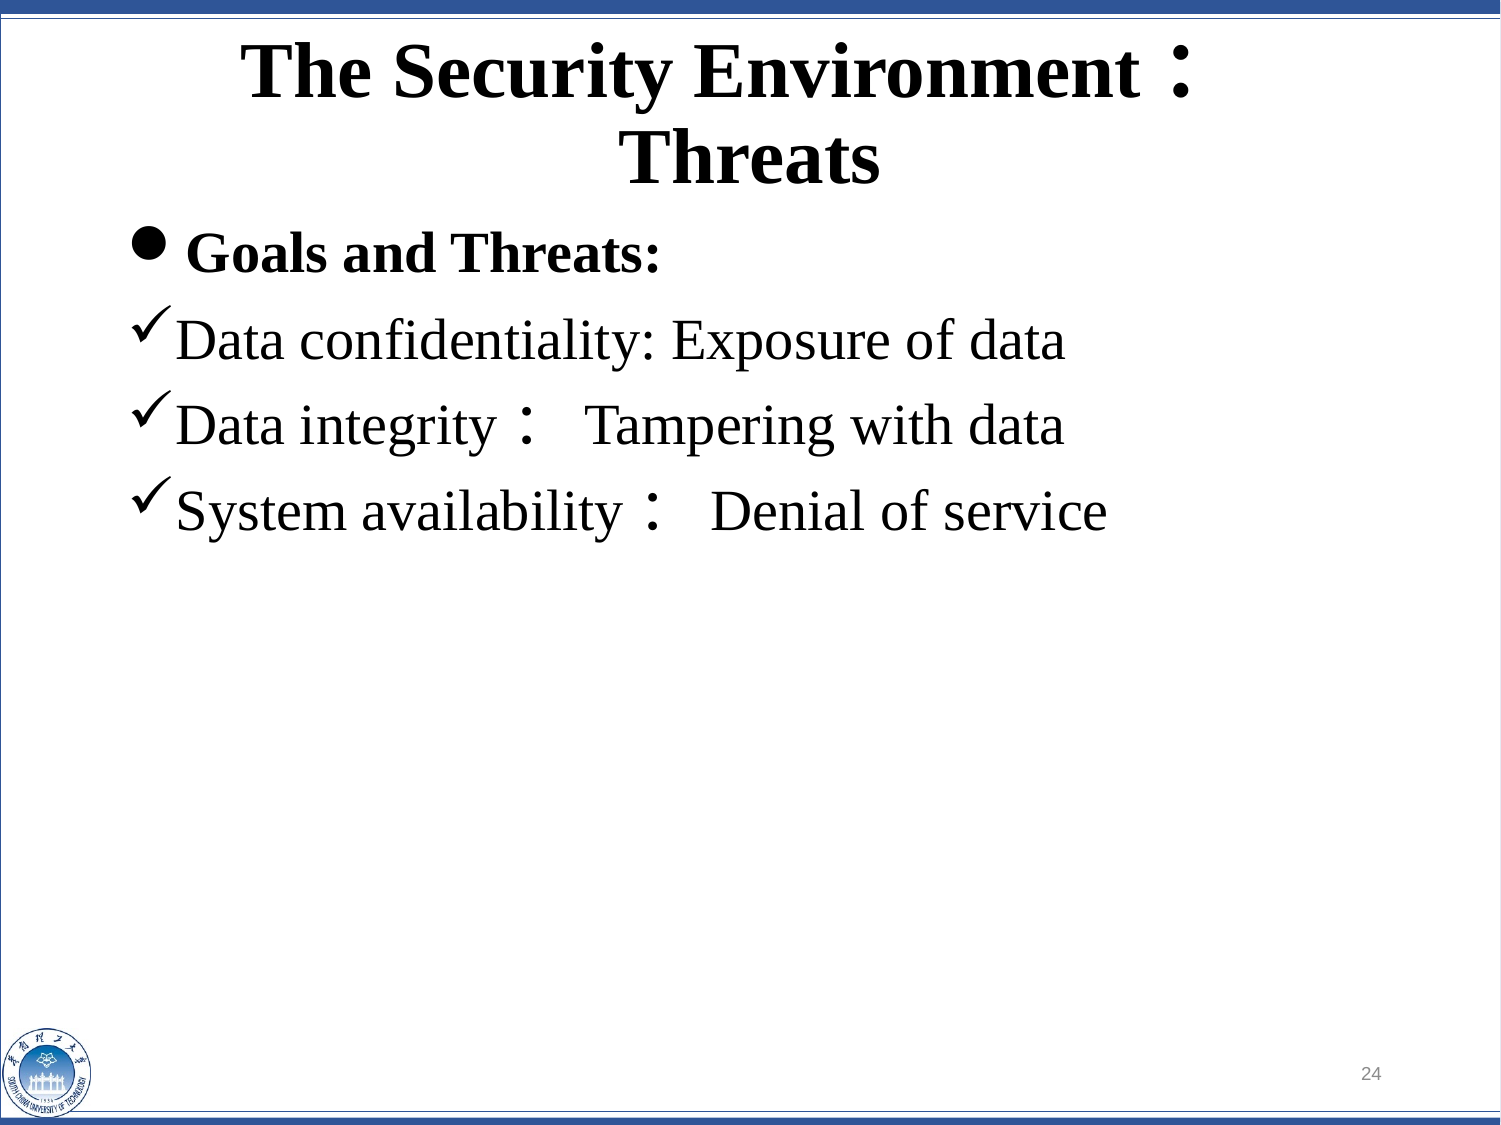

# The Security Environment：Threats
Goals and Threats:
Data confidentiality: Exposure of data
Data integrity：Tampering with data
System availability：Denial of service
24